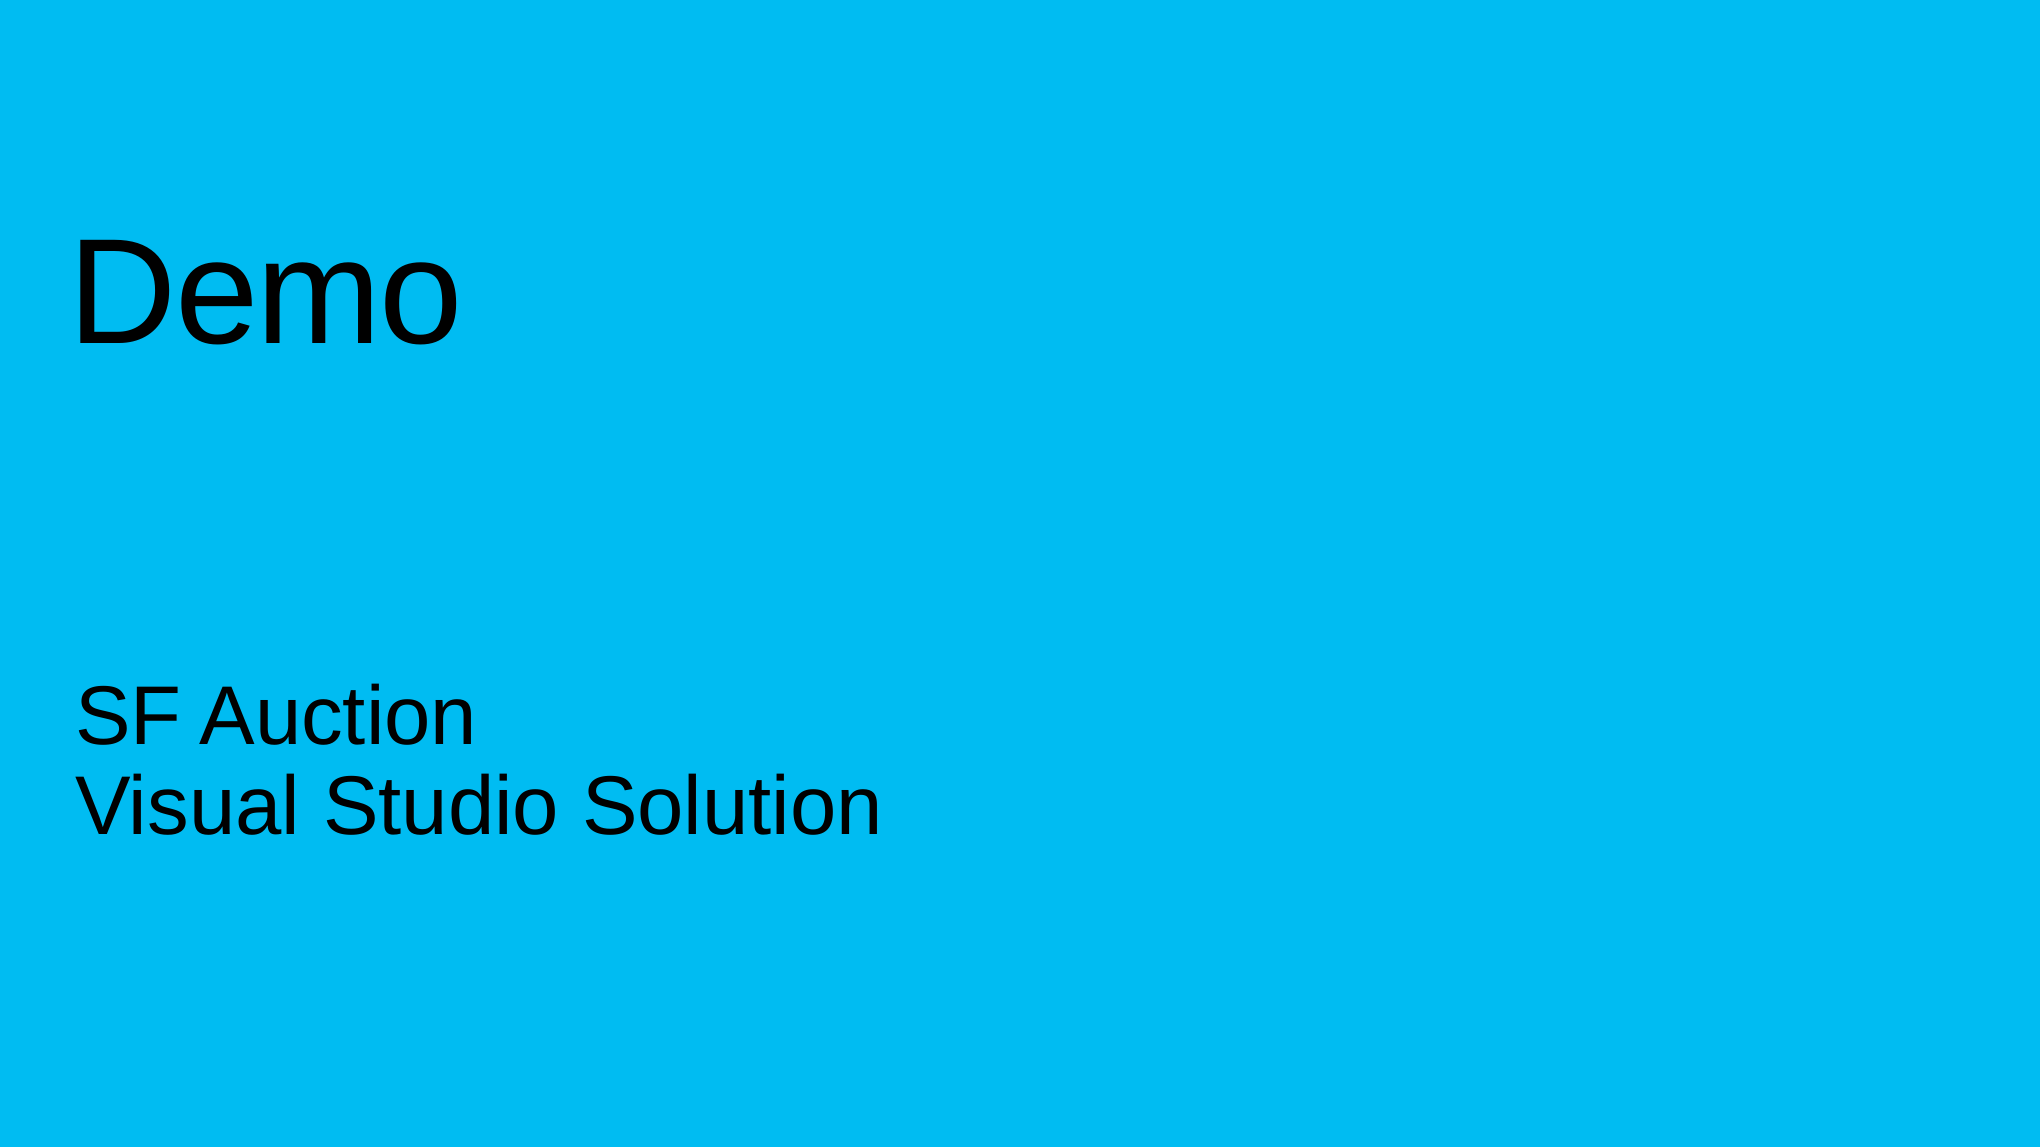

# Demo
SF Auction
Visual Studio Solution